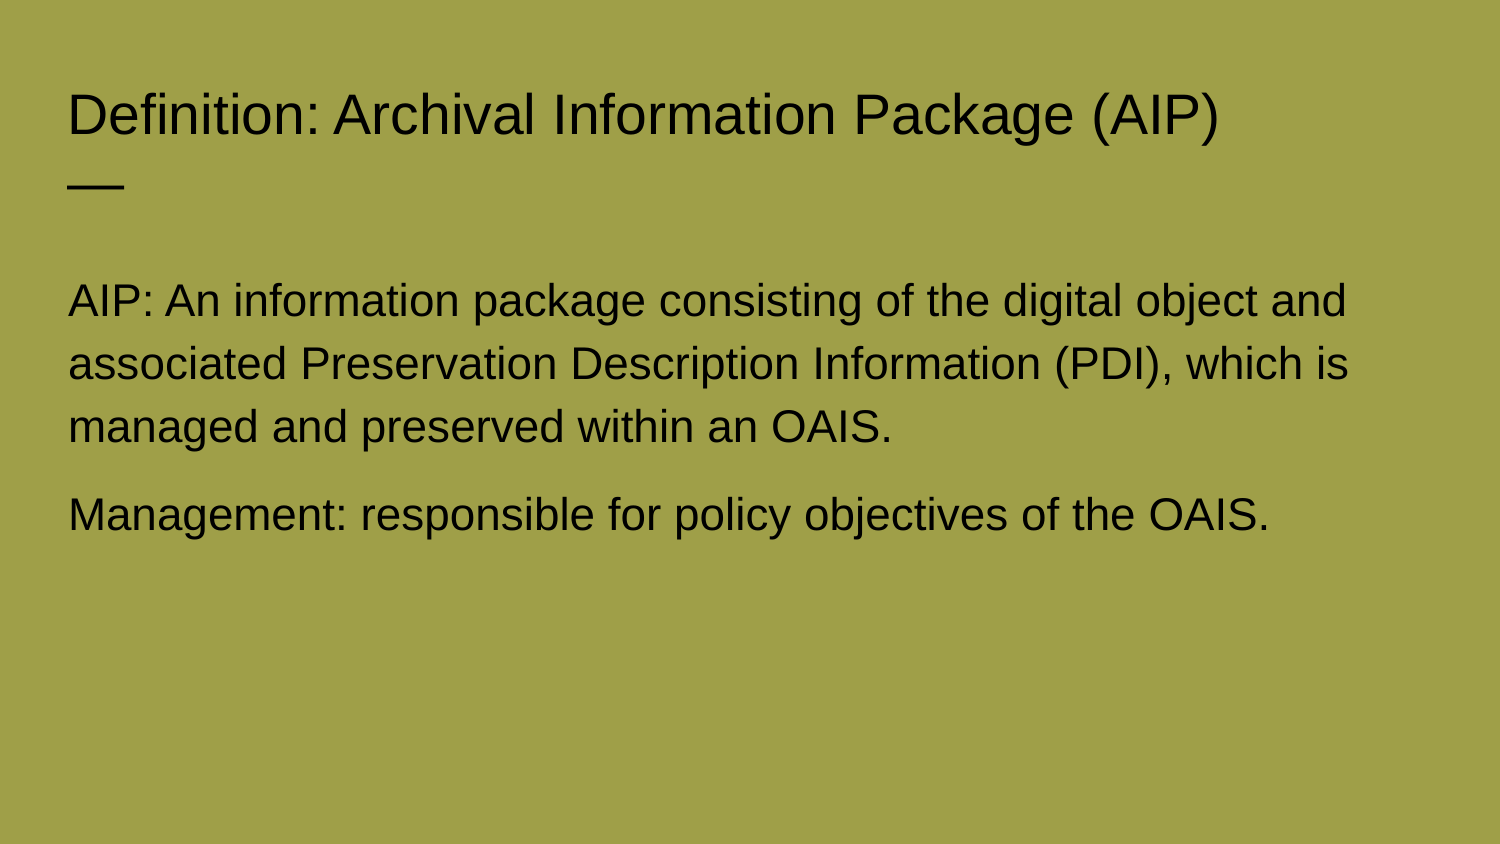

Definition: Archival Information Package (AIP)
—
AIP: An information package consisting of the digital object and associated Preservation Description Information (PDI), which is managed and preserved within an OAIS.
Management: responsible for policy objectives of the OAIS.